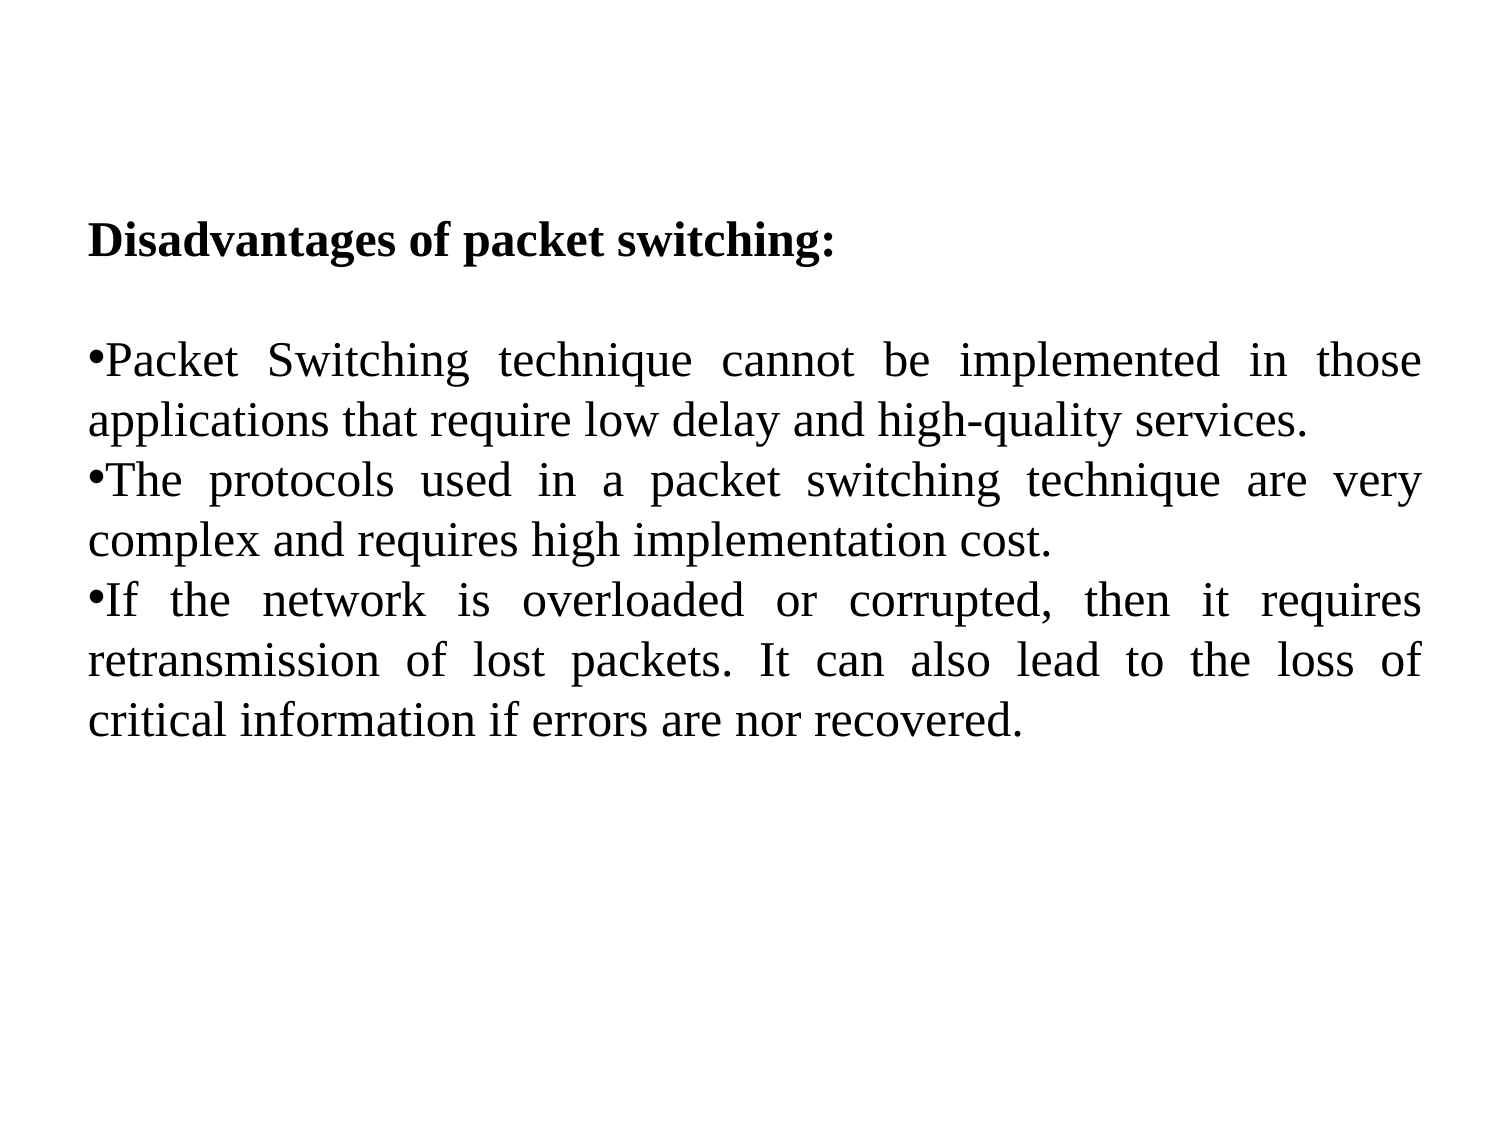

Disadvantages of packet switching:

Packet Switching technique cannot be implemented in those applications that require low delay and high-quality services.
The protocols used in a packet switching technique are very complex and requires high implementation cost.
If the network is overloaded or corrupted, then it requires retransmission of lost packets. It can also lead to the loss of critical information if errors are nor recovered.